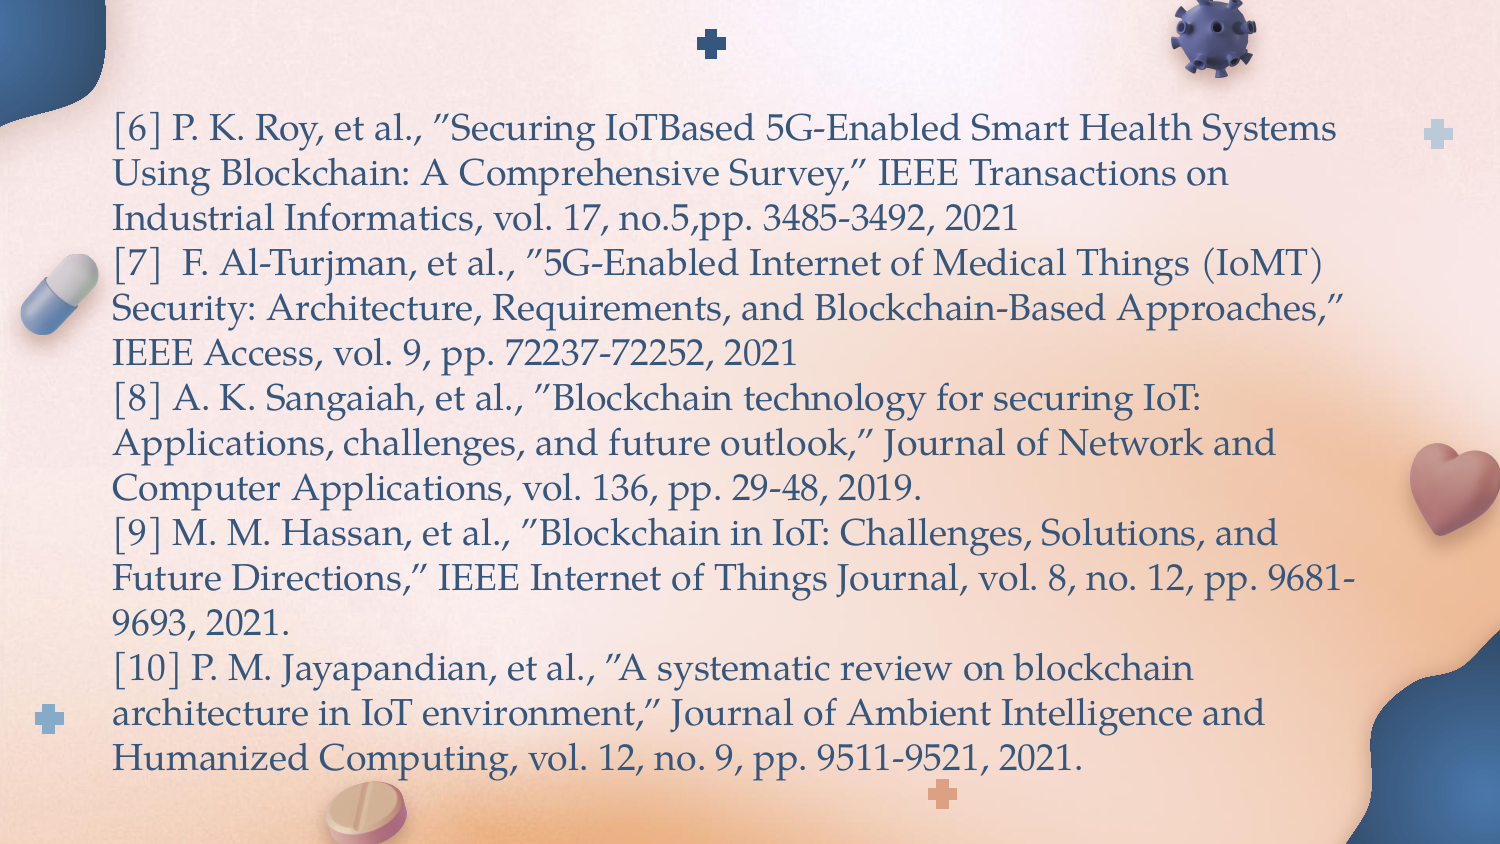

[6] P. K. Roy, et al., ”Securing IoTBased 5G-Enabled Smart Health Systems Using Blockchain: A Comprehensive Survey,” IEEE Transactions on Industrial Informatics, vol. 17, no.5,pp. 3485-3492, 2021
[7]  F. Al-Turjman, et al., ”5G-Enabled Internet of Medical Things (IoMT) Security: Architecture, Requirements, and Blockchain-Based Approaches,” IEEE Access, vol. 9, pp. 72237-72252, 2021
[8] A. K. Sangaiah, et al., ”Blockchain technology for securing IoT: Applications, challenges, and future outlook,” Journal of Network and Computer Applications, vol. 136, pp. 29-48, 2019.
[9] M. M. Hassan, et al., ”Blockchain in IoT: Challenges, Solutions, and Future Directions,” IEEE Internet of Things Journal, vol. 8, no. 12, pp. 9681-9693, 2021.
[10] P. M. Jayapandian, et al., ”A systematic review on blockchain architecture in IoT environment,” Journal of Ambient Intelligence and Humanized Computing, vol. 12, no. 9, pp. 9511-9521, 2021.